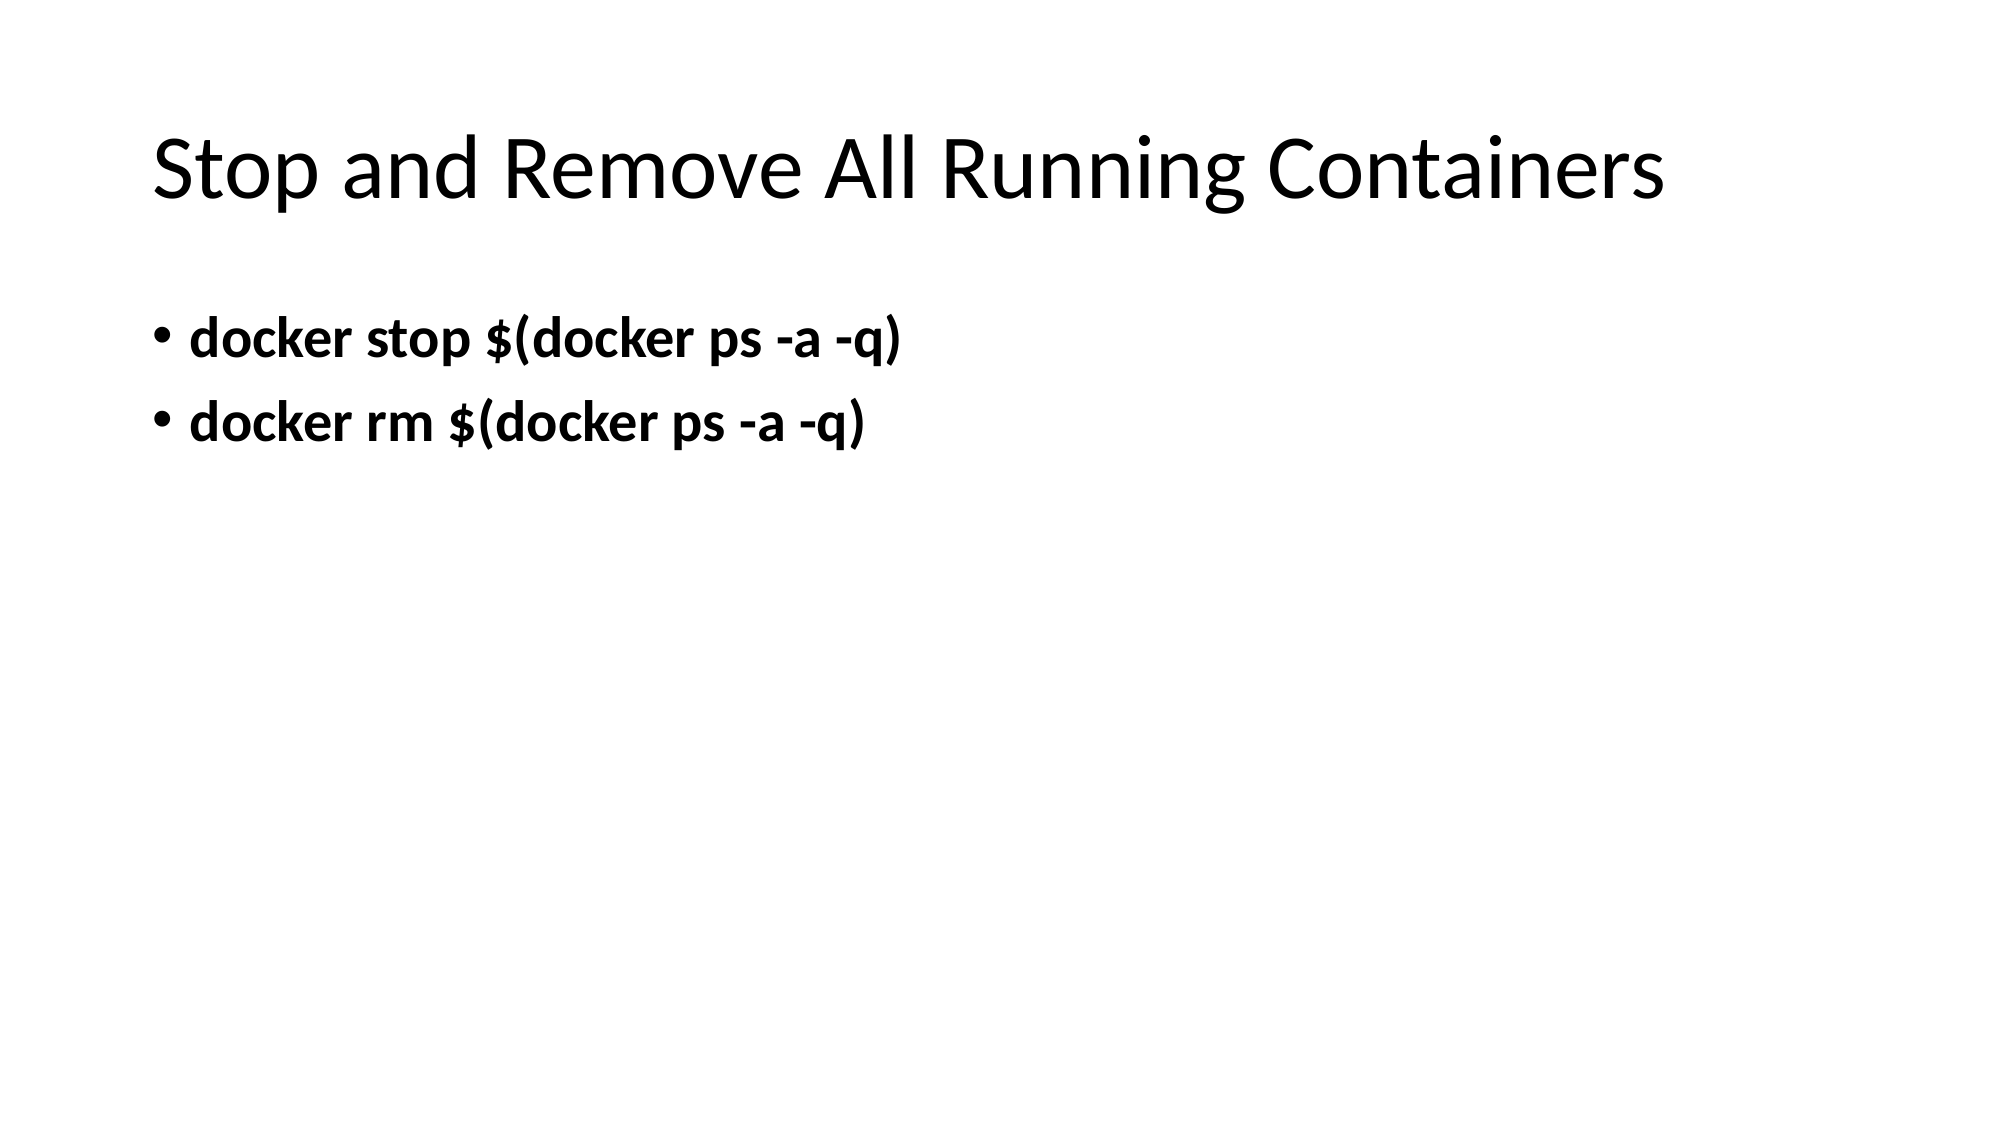

# Stop and Remove All Running Containers
docker stop $(docker ps -a -q)
docker rm $(docker ps -a -q)